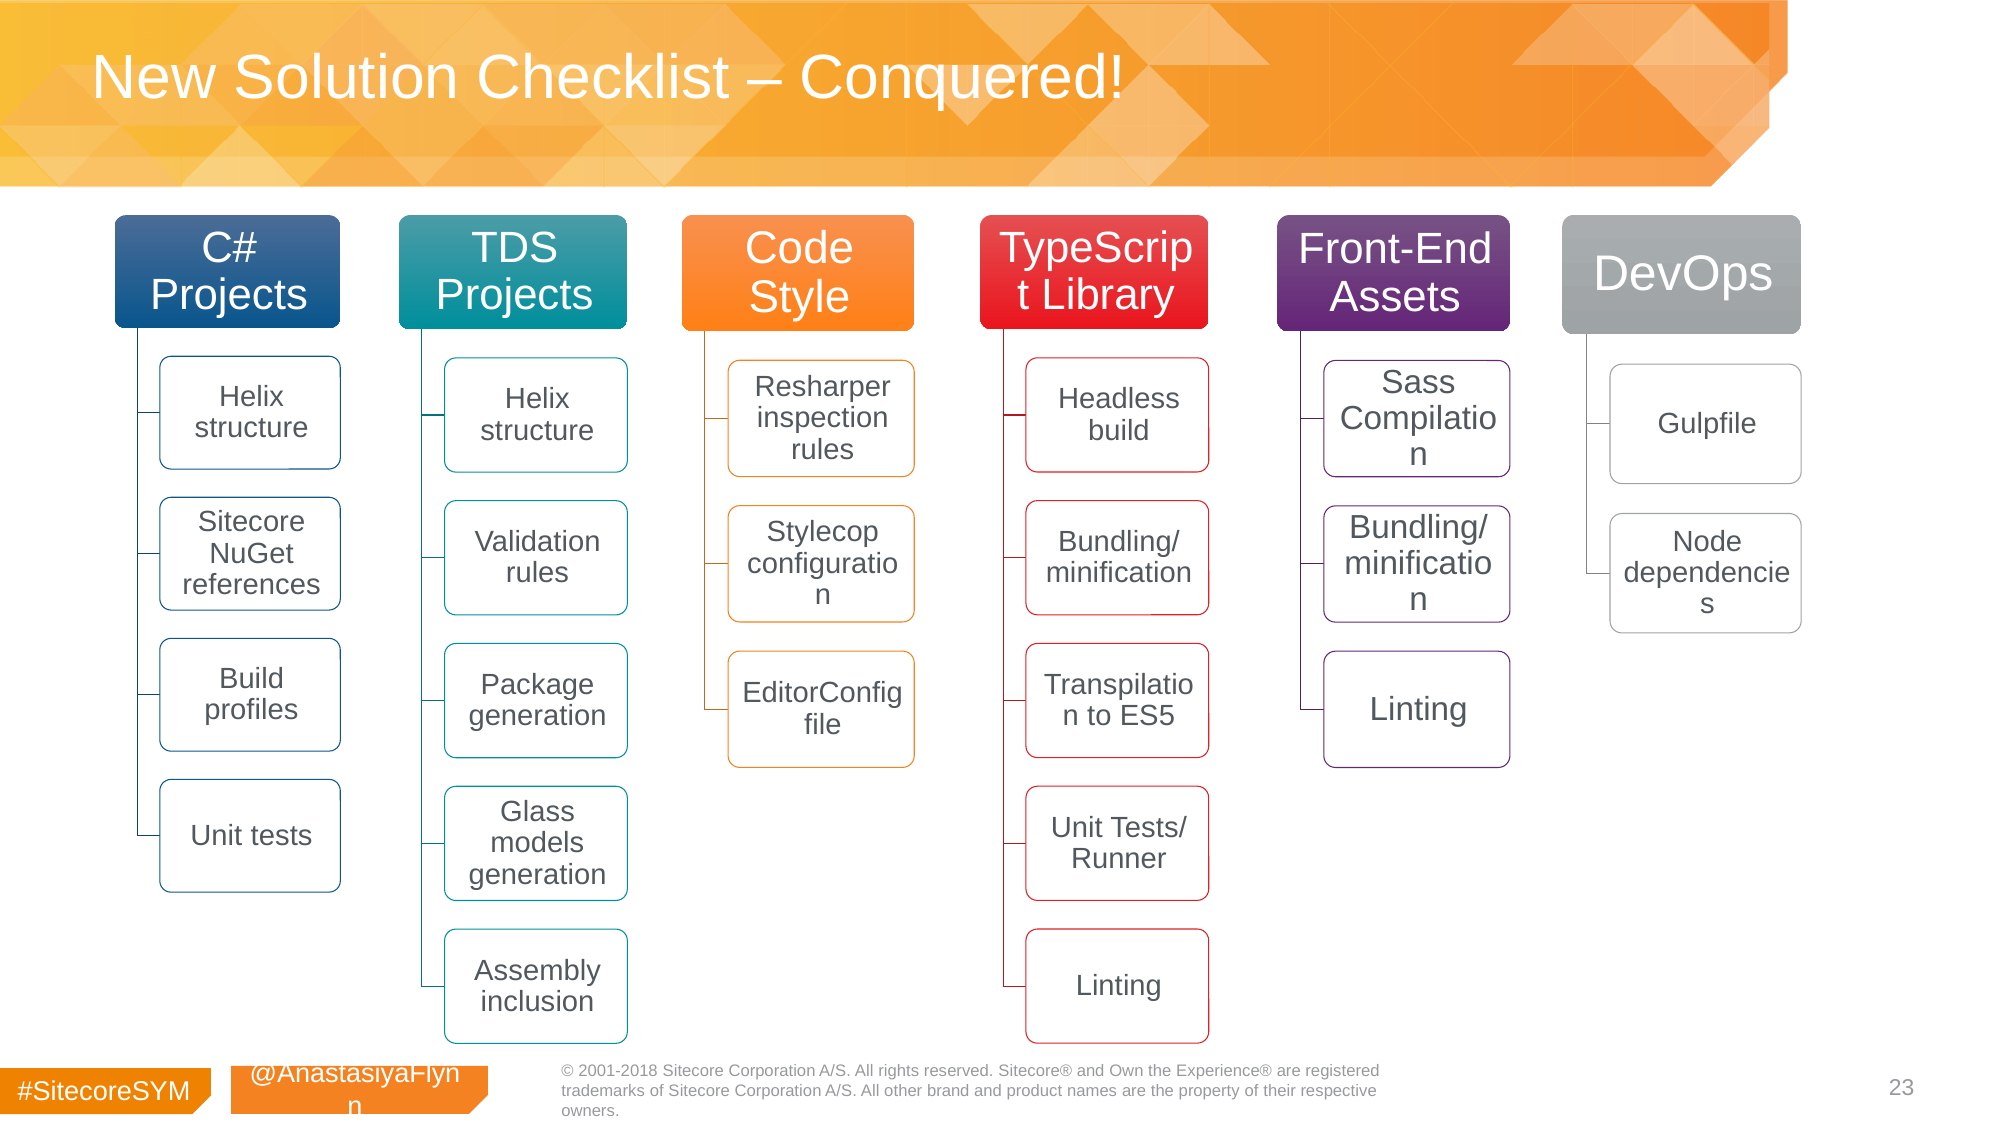

New Solution Checklist – Conquered!
TDS Projects
Helix structure
Validation rules
Package generation
Glass models generation
Assembly inclusion
Code Style
Resharper inspection rules
Stylecop configuration
EditorConfig file
TypeScript Library
Headless build
Bundling/ minification
Transpilation to ES5
Unit Tests/ Runner
Linting
DevOps
Gulpfile
Node dependencies
C# Projects
Helix structure
Sitecore NuGet references
Build profiles
Unit tests
Front-End Assets
Sass Compilation
Bundling/ minification
Linting
@AnastasiyaFlynn
© 2001-2018 Sitecore Corporation A/S. All rights reserved. Sitecore® and Own the Experience® are registered trademarks of Sitecore Corporation A/S. All other brand and product names are the property of their respective owners.
23